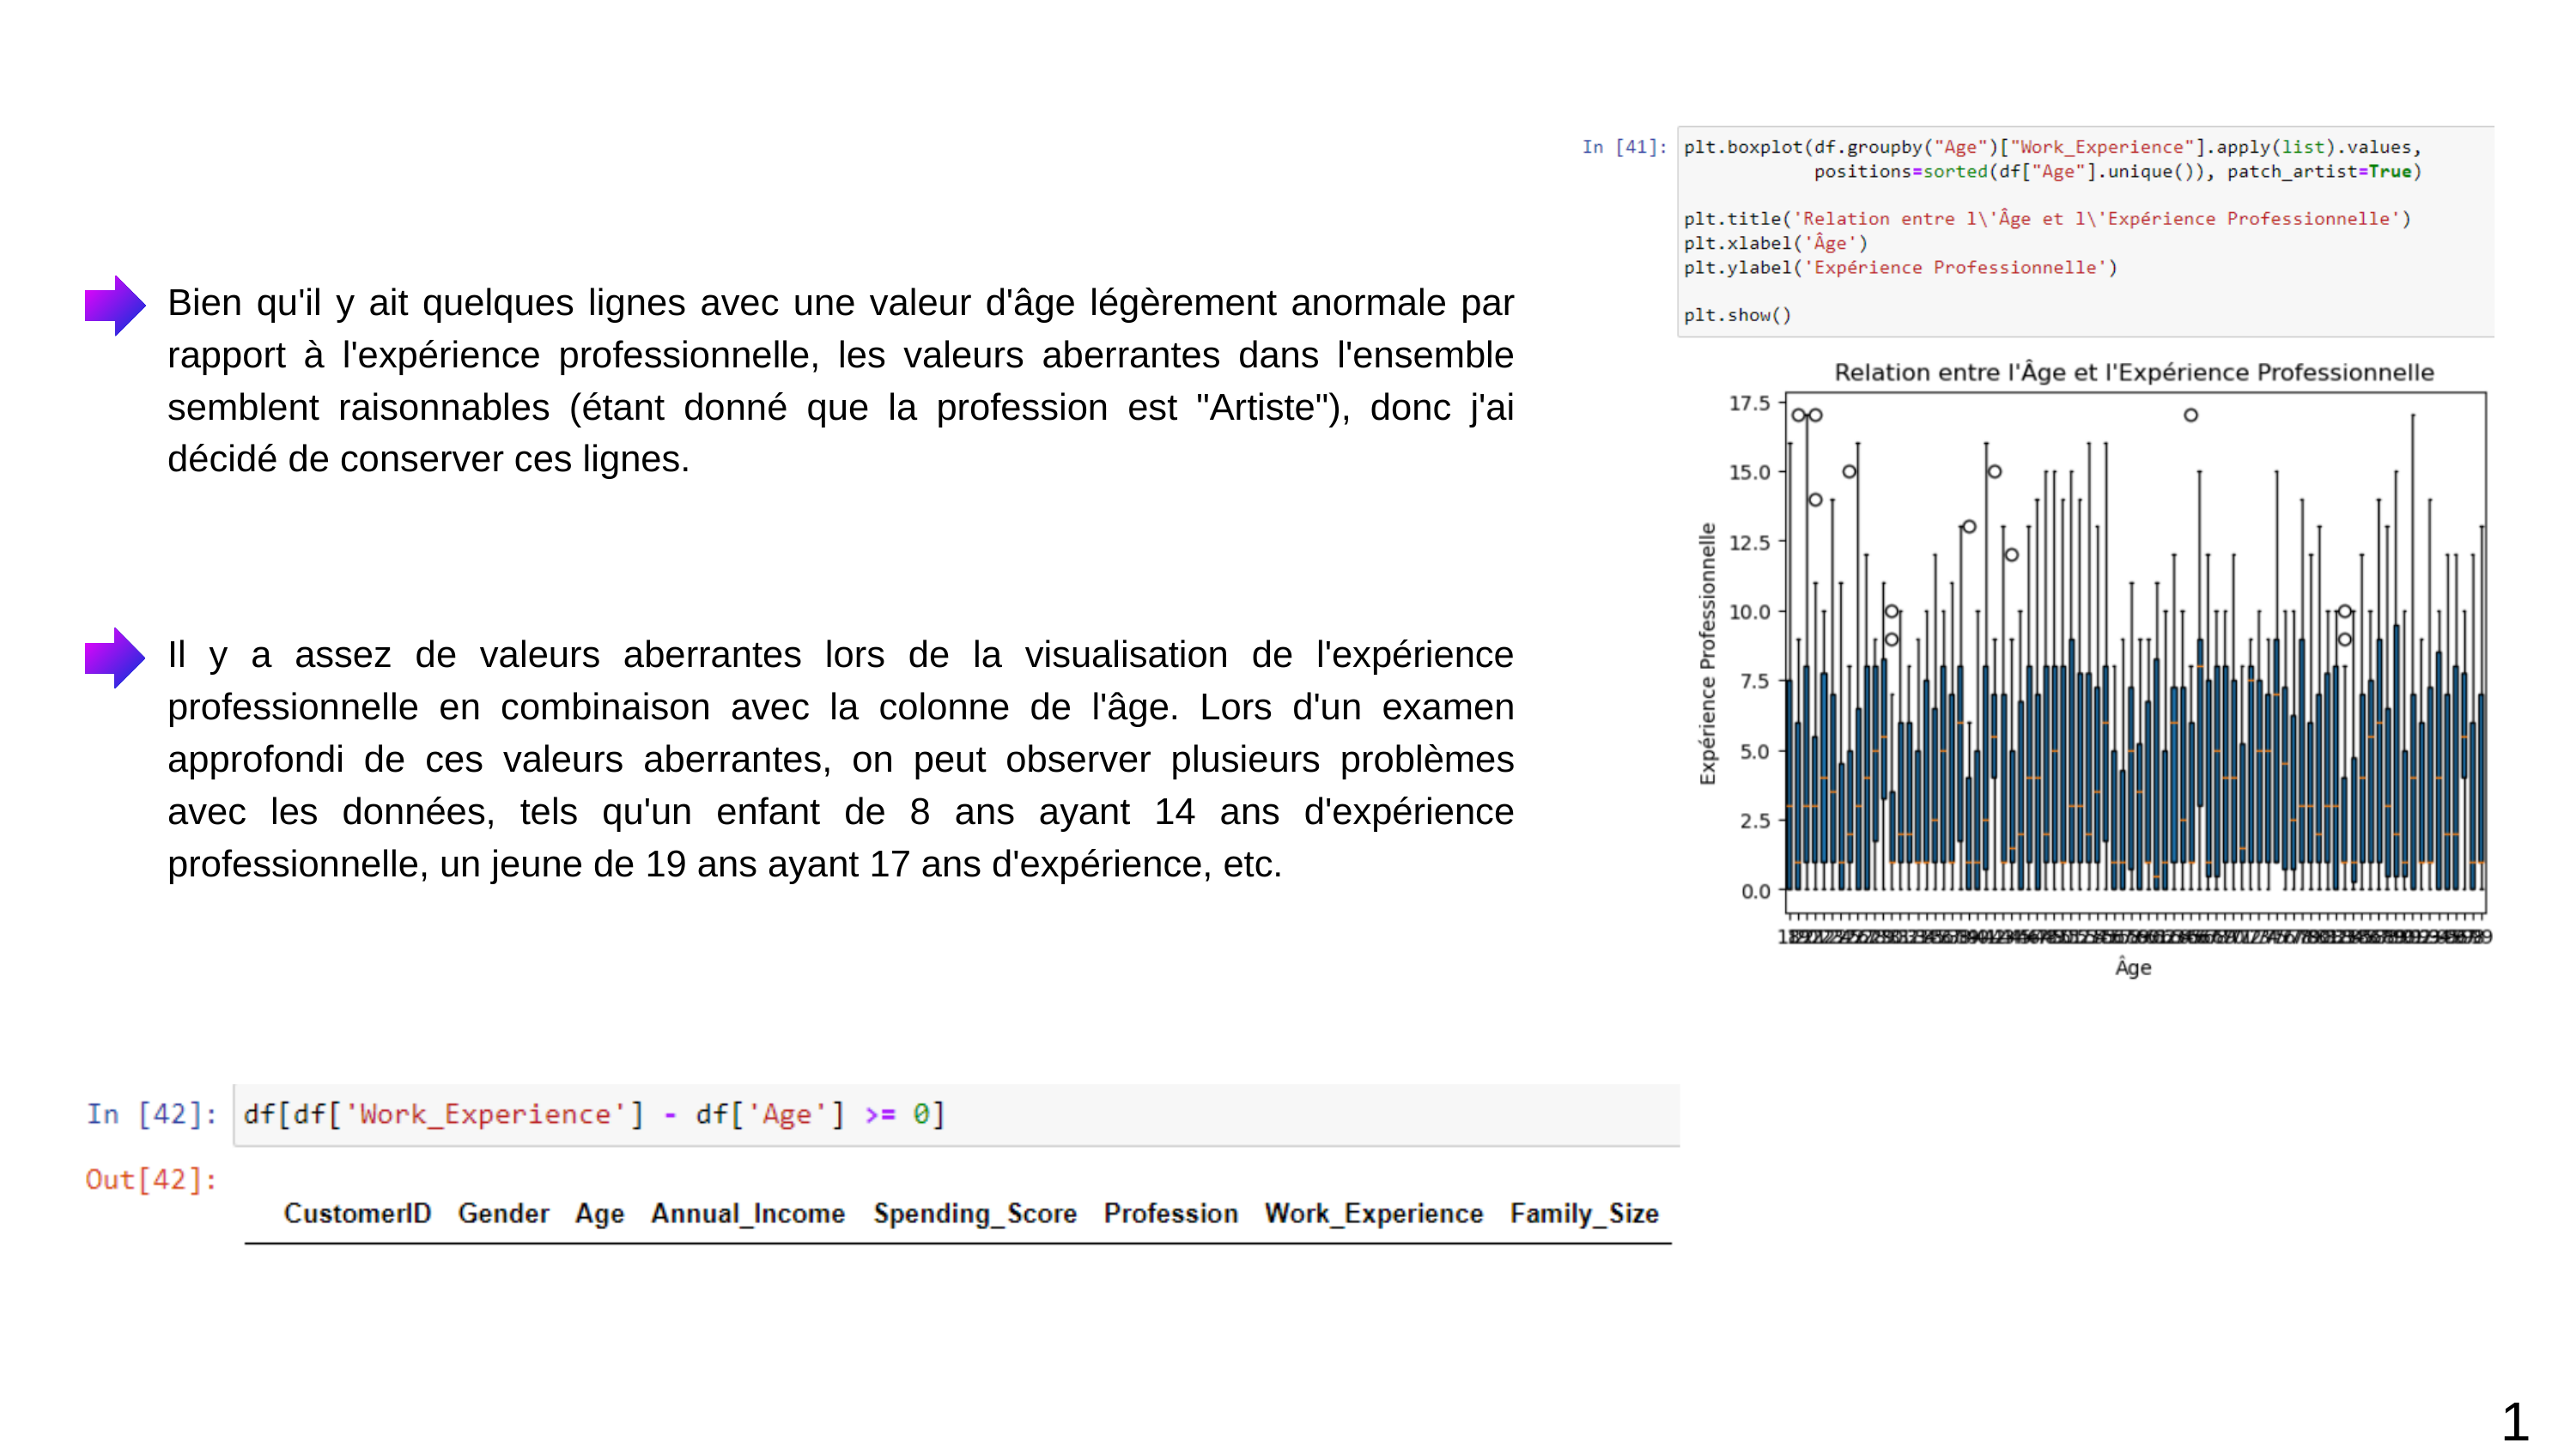

Bien qu'il y ait quelques lignes avec une valeur d'âge légèrement anormale par rapport à l'expérience professionnelle, les valeurs aberrantes dans l'ensemble semblent raisonnables (étant donné que la profession est "Artiste"), donc j'ai décidé de conserver ces lignes.

Il y a assez de valeurs aberrantes lors de la visualisation de l'expérience professionnelle en combinaison avec la colonne de l'âge. Lors d'un examen approfondi de ces valeurs aberrantes, on peut observer plusieurs problèmes avec les données, tels qu'un enfant de 8 ans ayant 14 ans d'expérience professionnelle, un jeune de 19 ans ayant 17 ans d'expérience, etc.

15